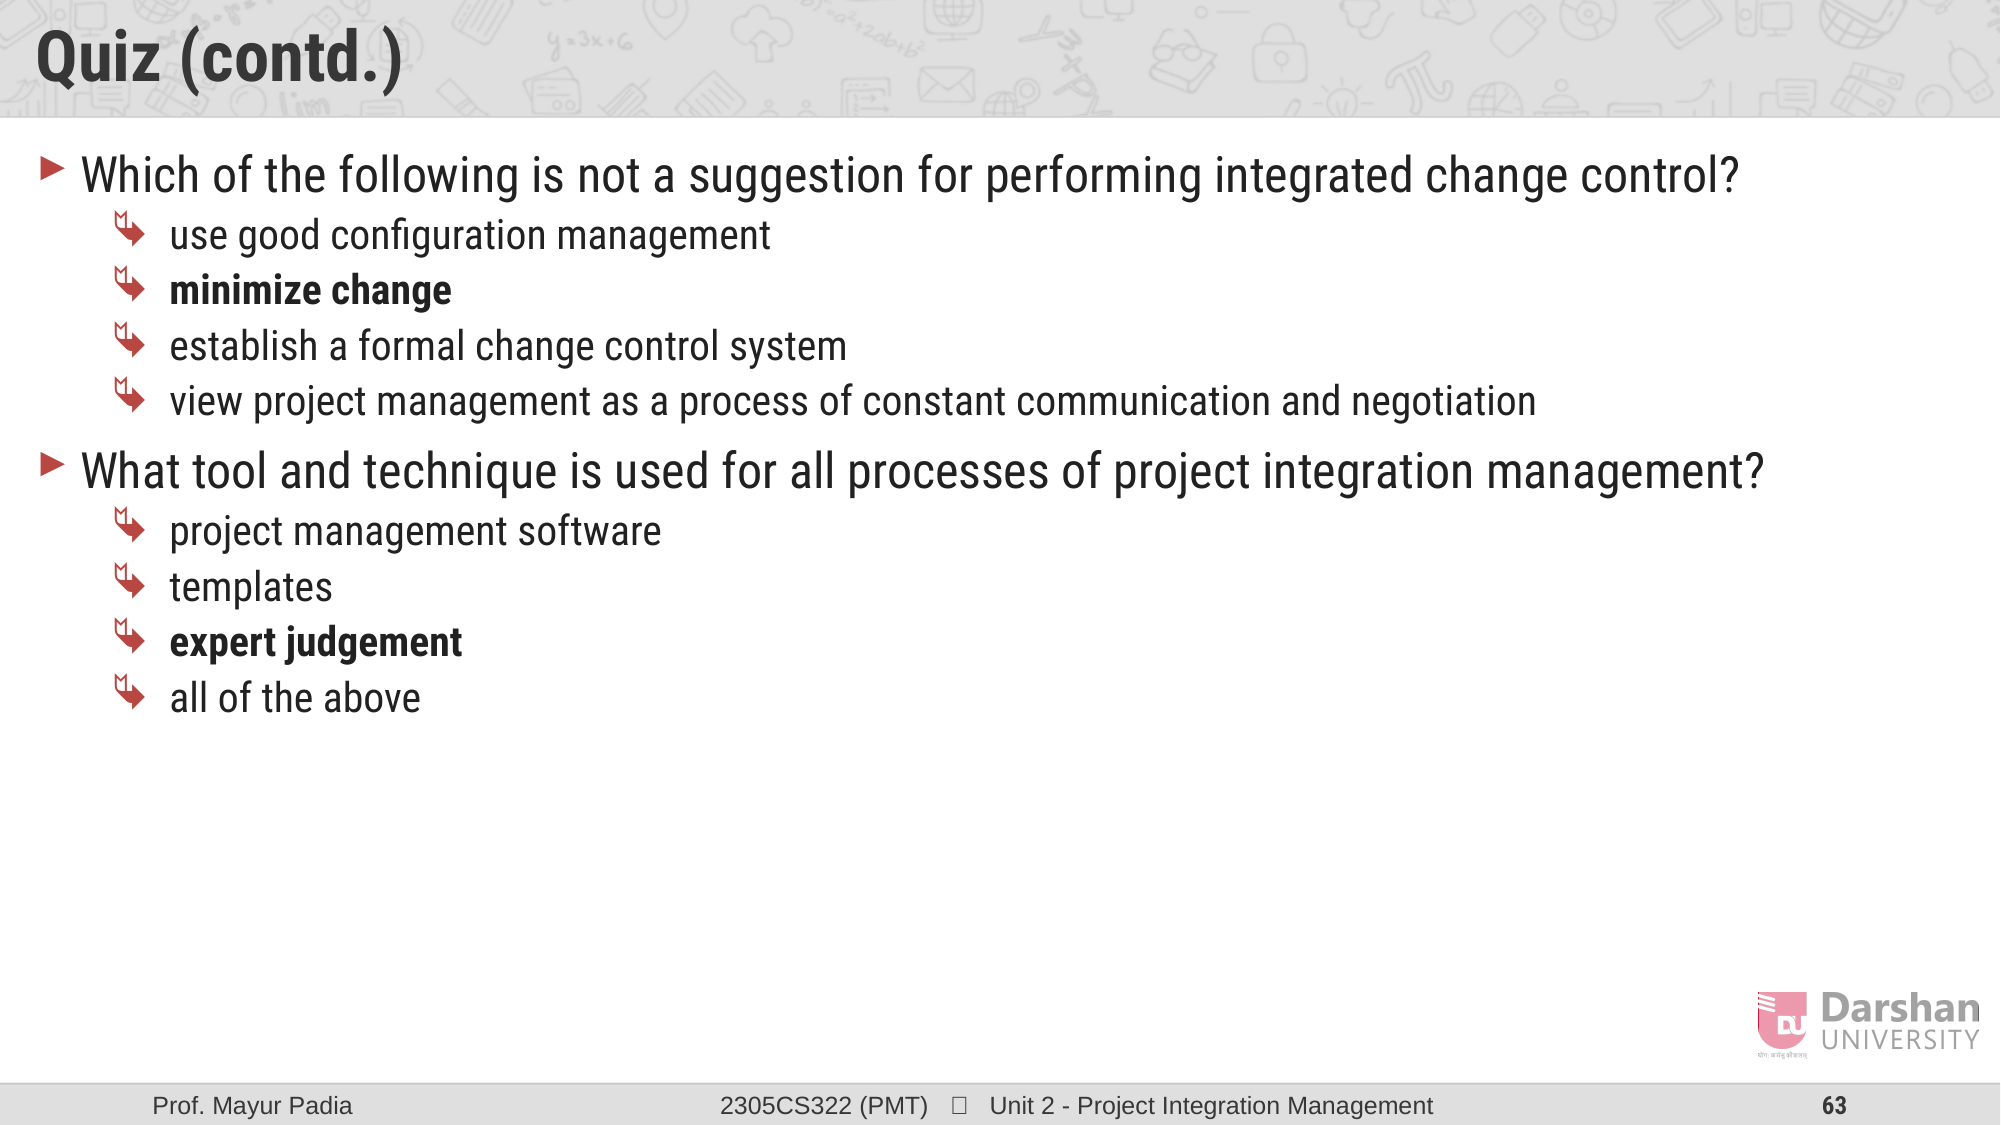

# Quiz (contd.)
Which of the following is not a suggestion for performing integrated change control?
use good configuration management
minimize change
establish a formal change control system
view project management as a process of constant communication and negotiation
What tool and technique is used for all processes of project integration management?
project management software
templates
expert judgement
all of the above